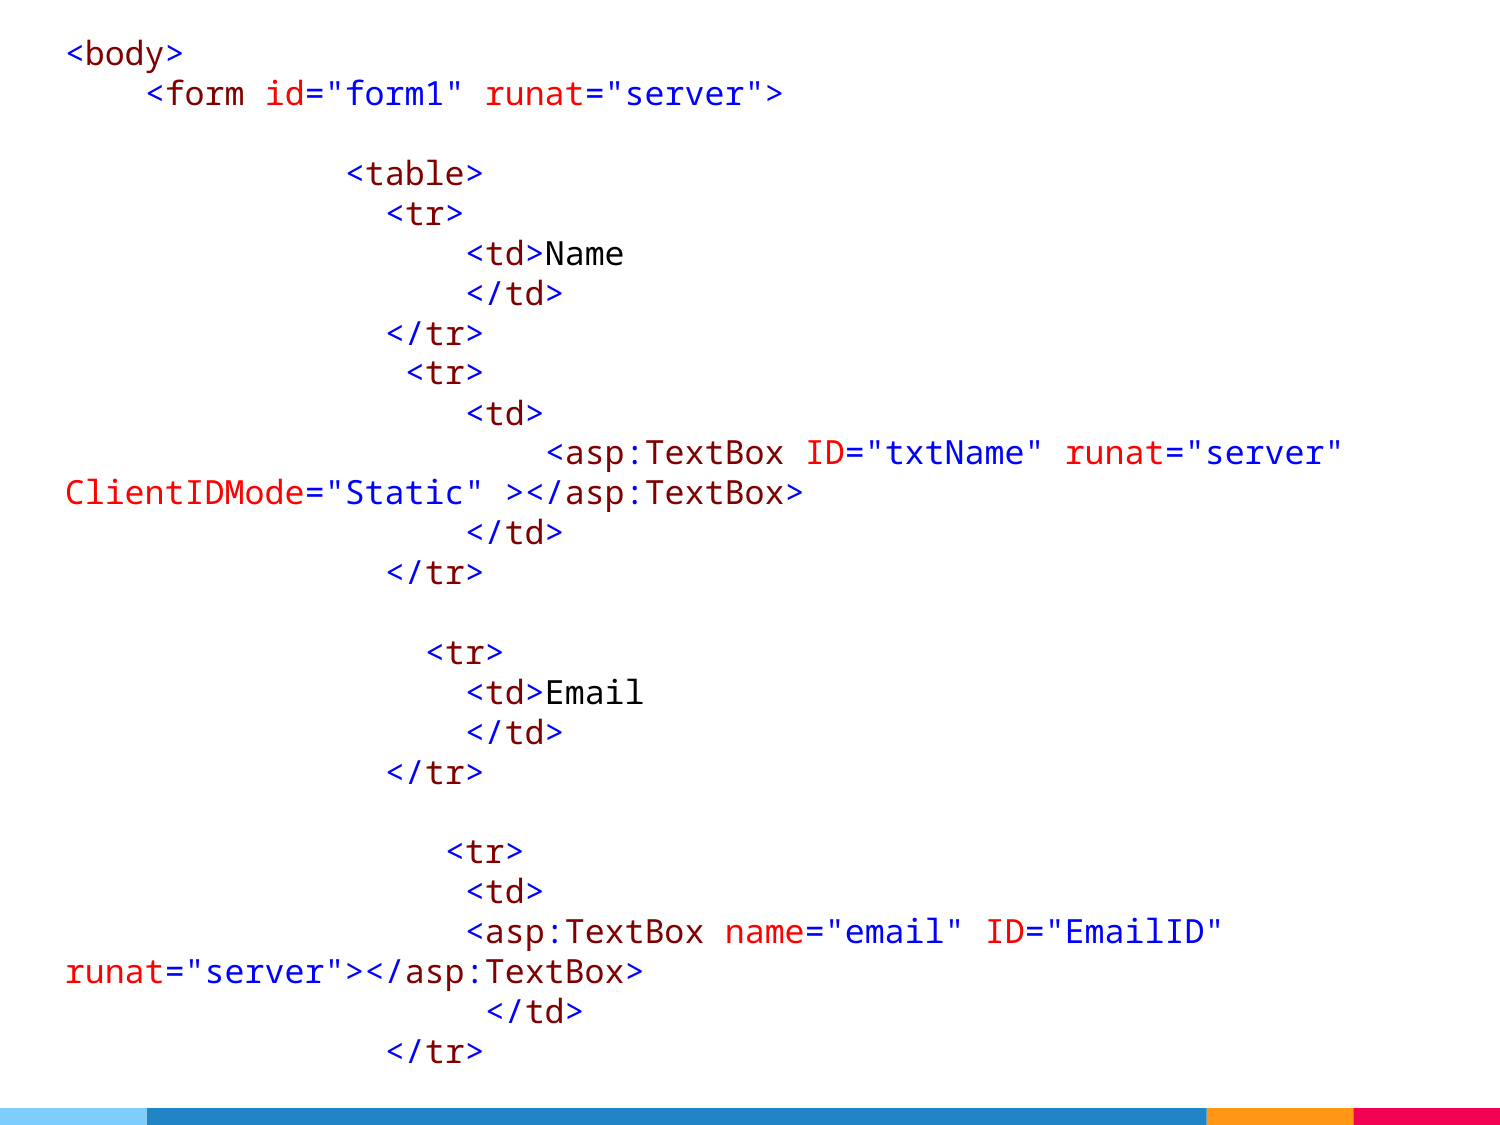

<body>
    <form id="form1" runat="server">

              <table>
                <tr>
                    <td>Name
                    </td>
                </tr>
                 <tr>
                    <td>
                        <asp:TextBox ID="txtName" runat="server" ClientIDMode="Static" ></asp:TextBox>
                    </td>
                </tr>

                  <tr>
                    <td>Email
                    </td>
                </tr>

                   <tr>
                    <td>
                    <asp:TextBox name="email" ID="EmailID" runat="server"></asp:TextBox>
                     </td>
                </tr>